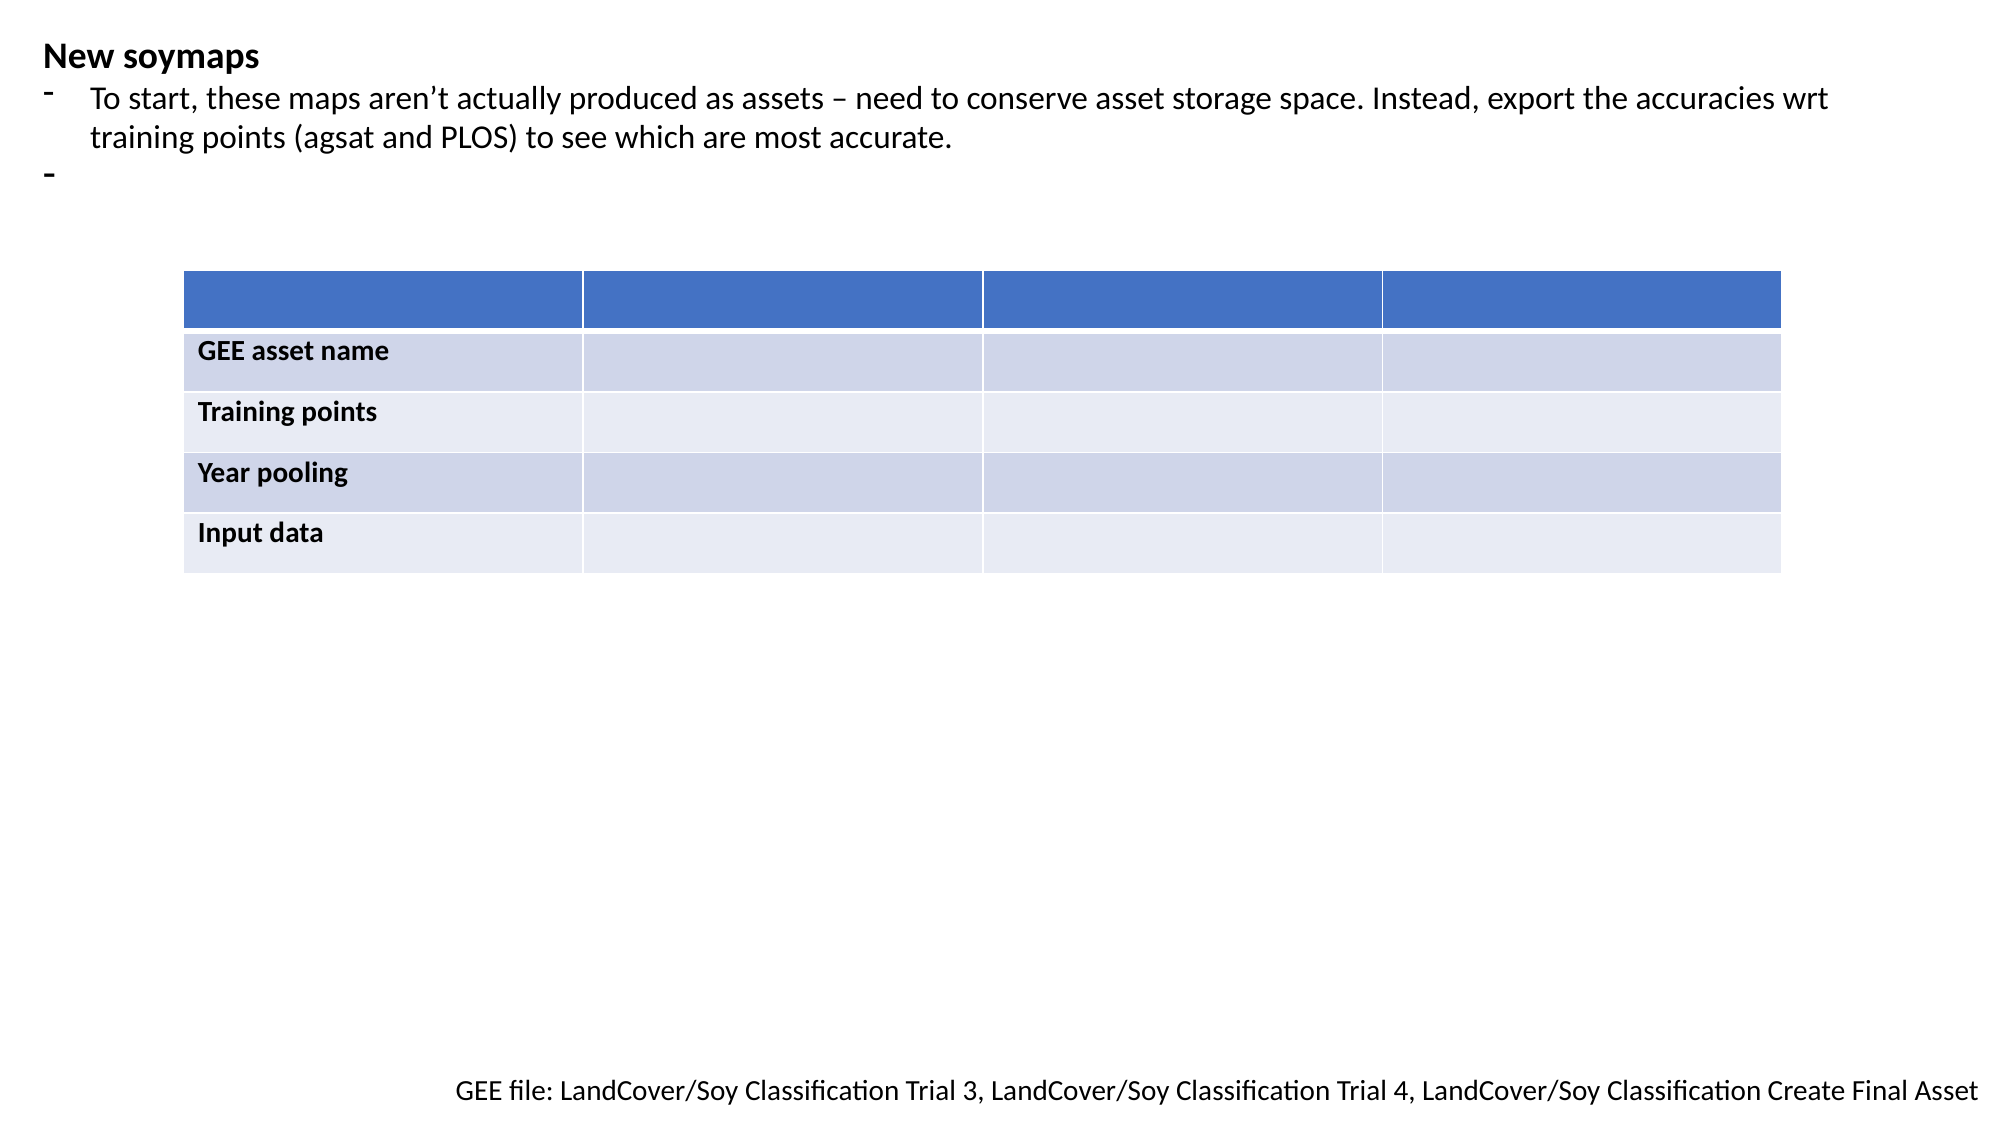

New soymaps
To start, these maps aren’t actually produced as assets – need to conserve asset storage space. Instead, export the accuracies wrt training points (agsat and PLOS) to see which are most accurate.

|  |  |  |  |
| --- | --- | --- | --- |
| GEE asset name |  |  |  |
| Training points |  |  |  |
| Year pooling |  |  |  |
| Input data |  |  |  |
GEE file: LandCover/Soy Classification Trial 3, LandCover/Soy Classification Trial 4, LandCover/Soy Classification Create Final Asset